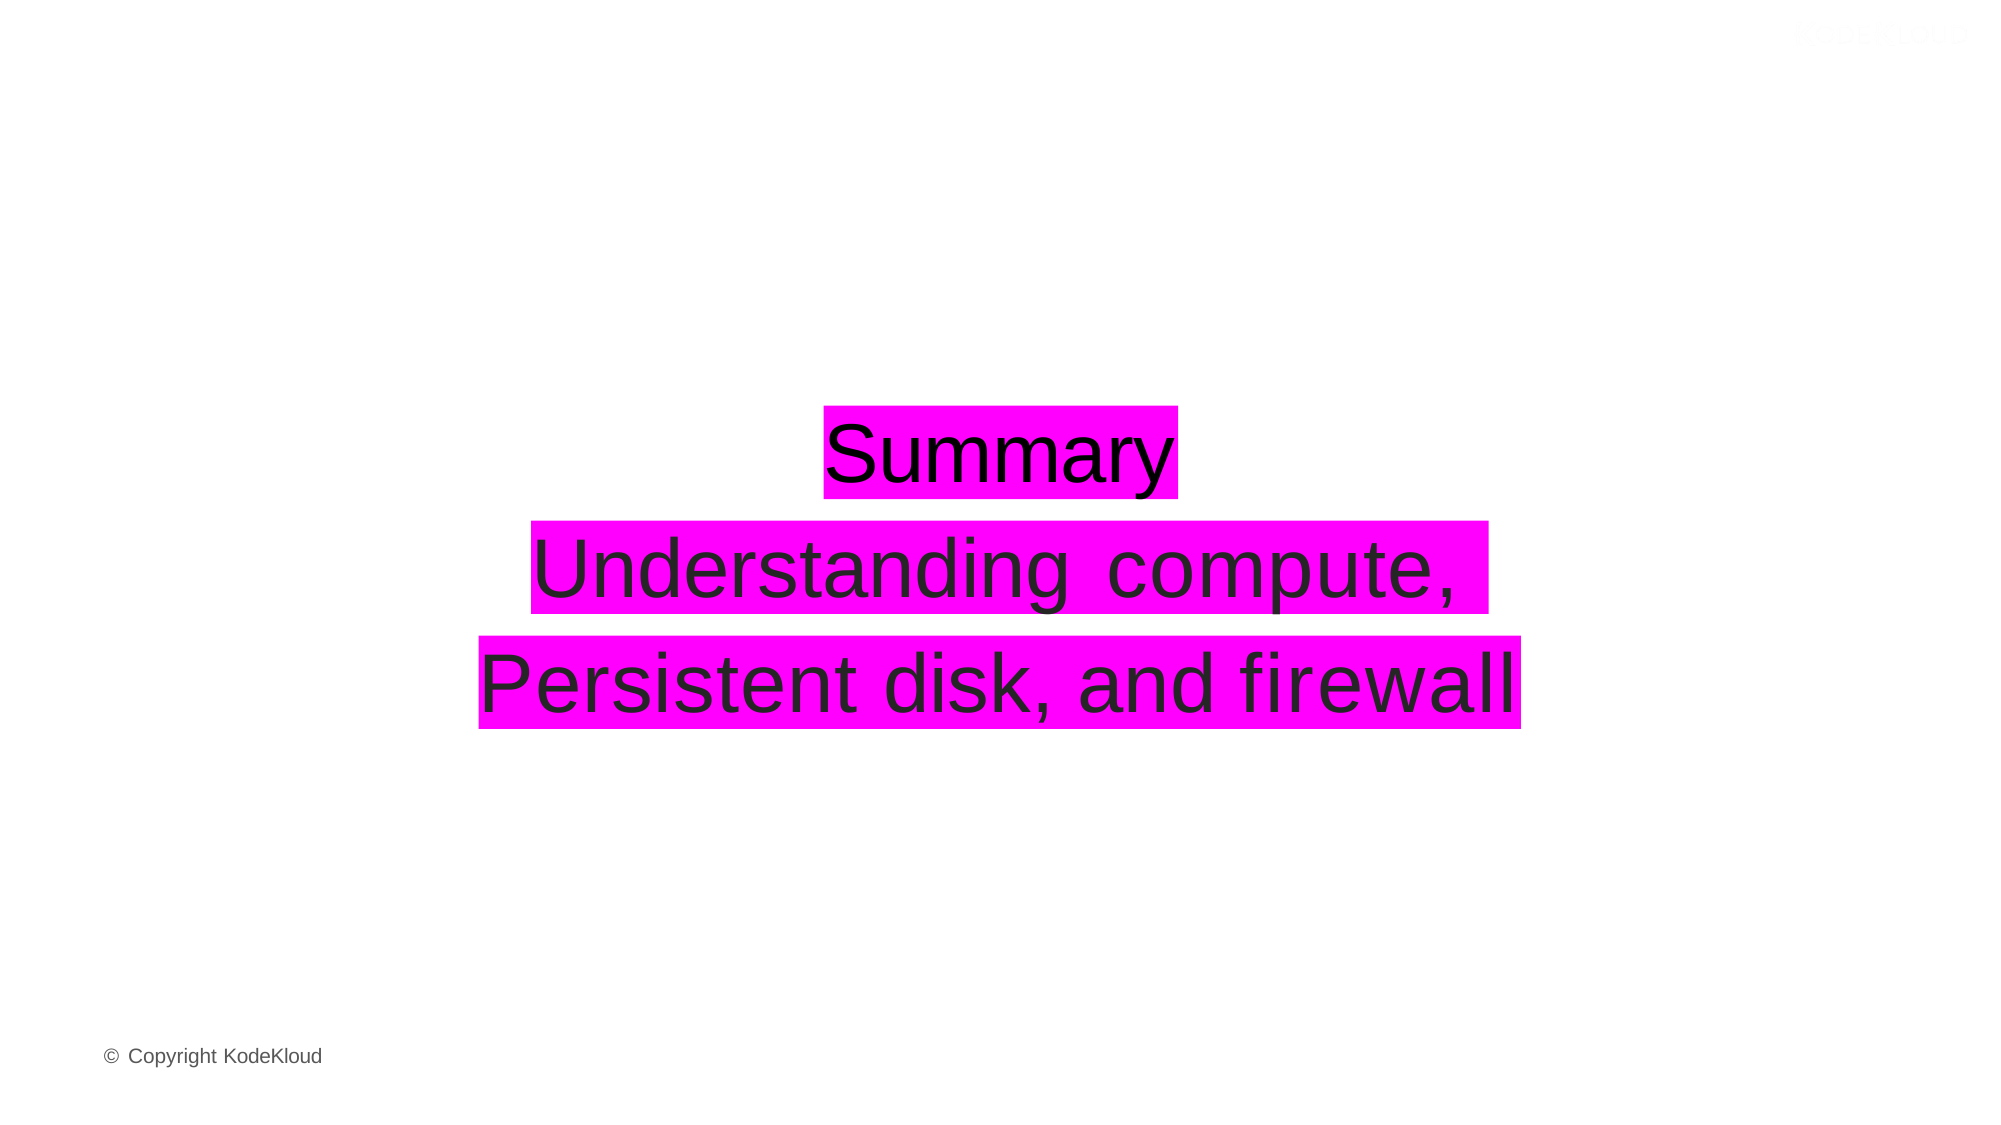

Summary
Understanding compute,
Persistent disk, and firewall
© Copyright KodeKloud